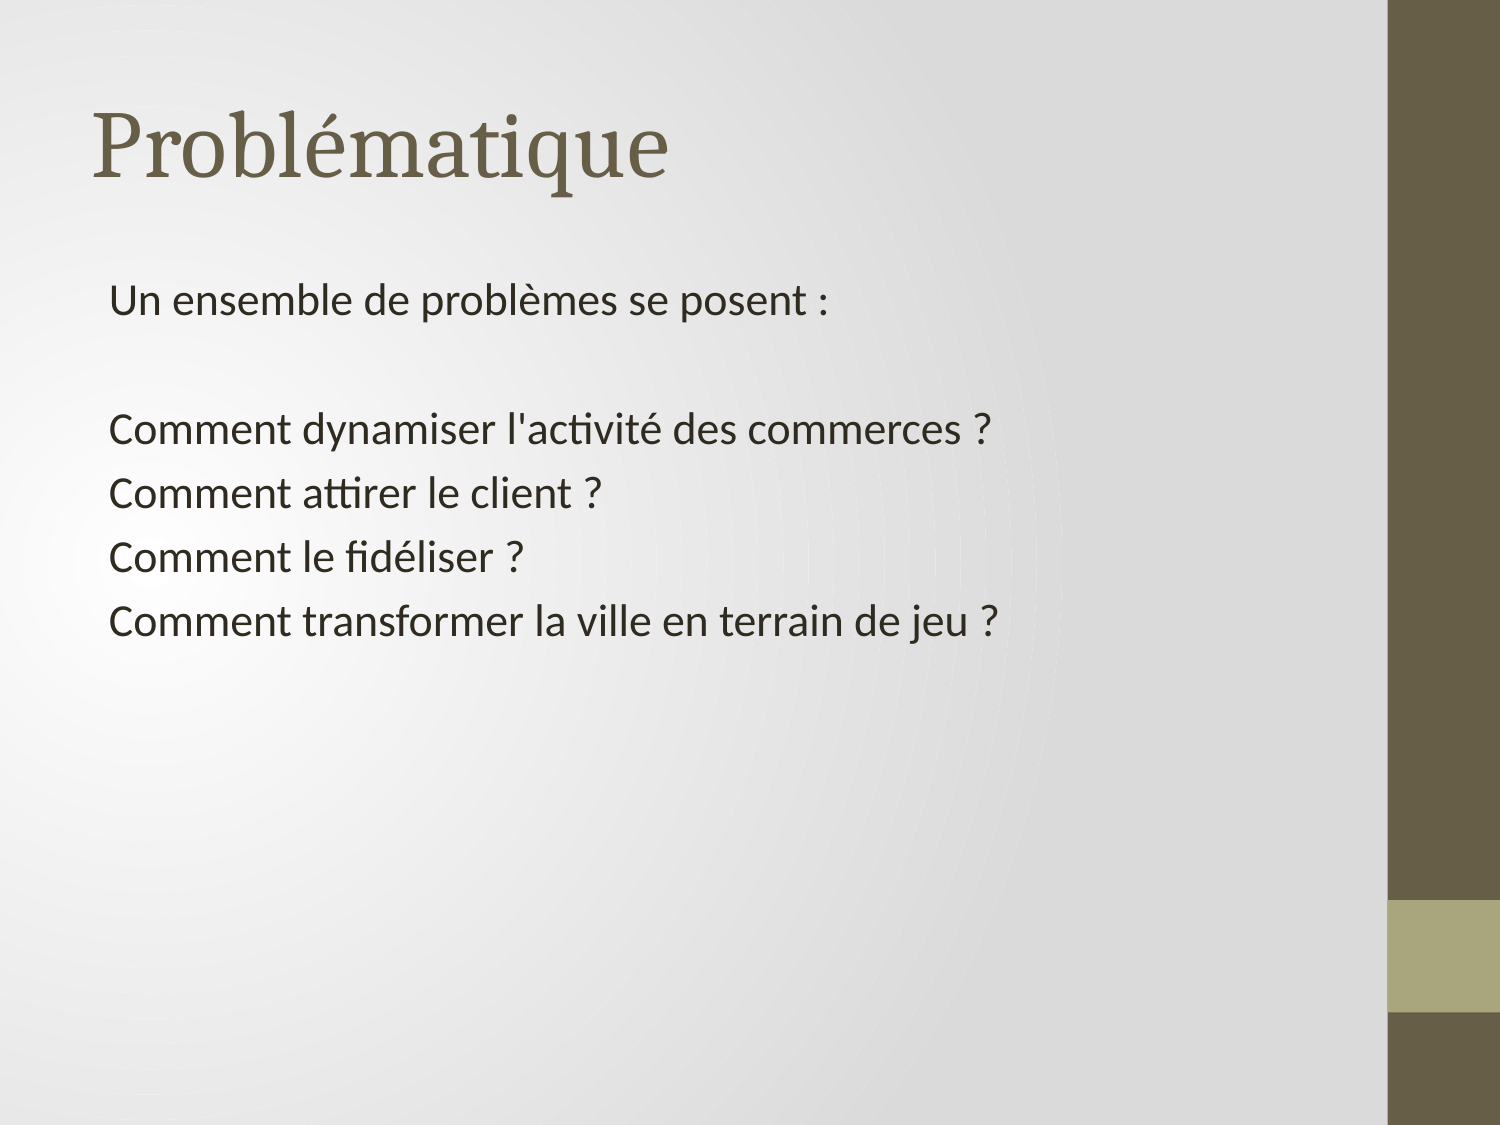

# Problématique
Un ensemble de problèmes se posent :

Comment dynamiser l'activité des commerces ?
Comment attirer le client ?
Comment le fidéliser ?
Comment transformer la ville en terrain de jeu ?